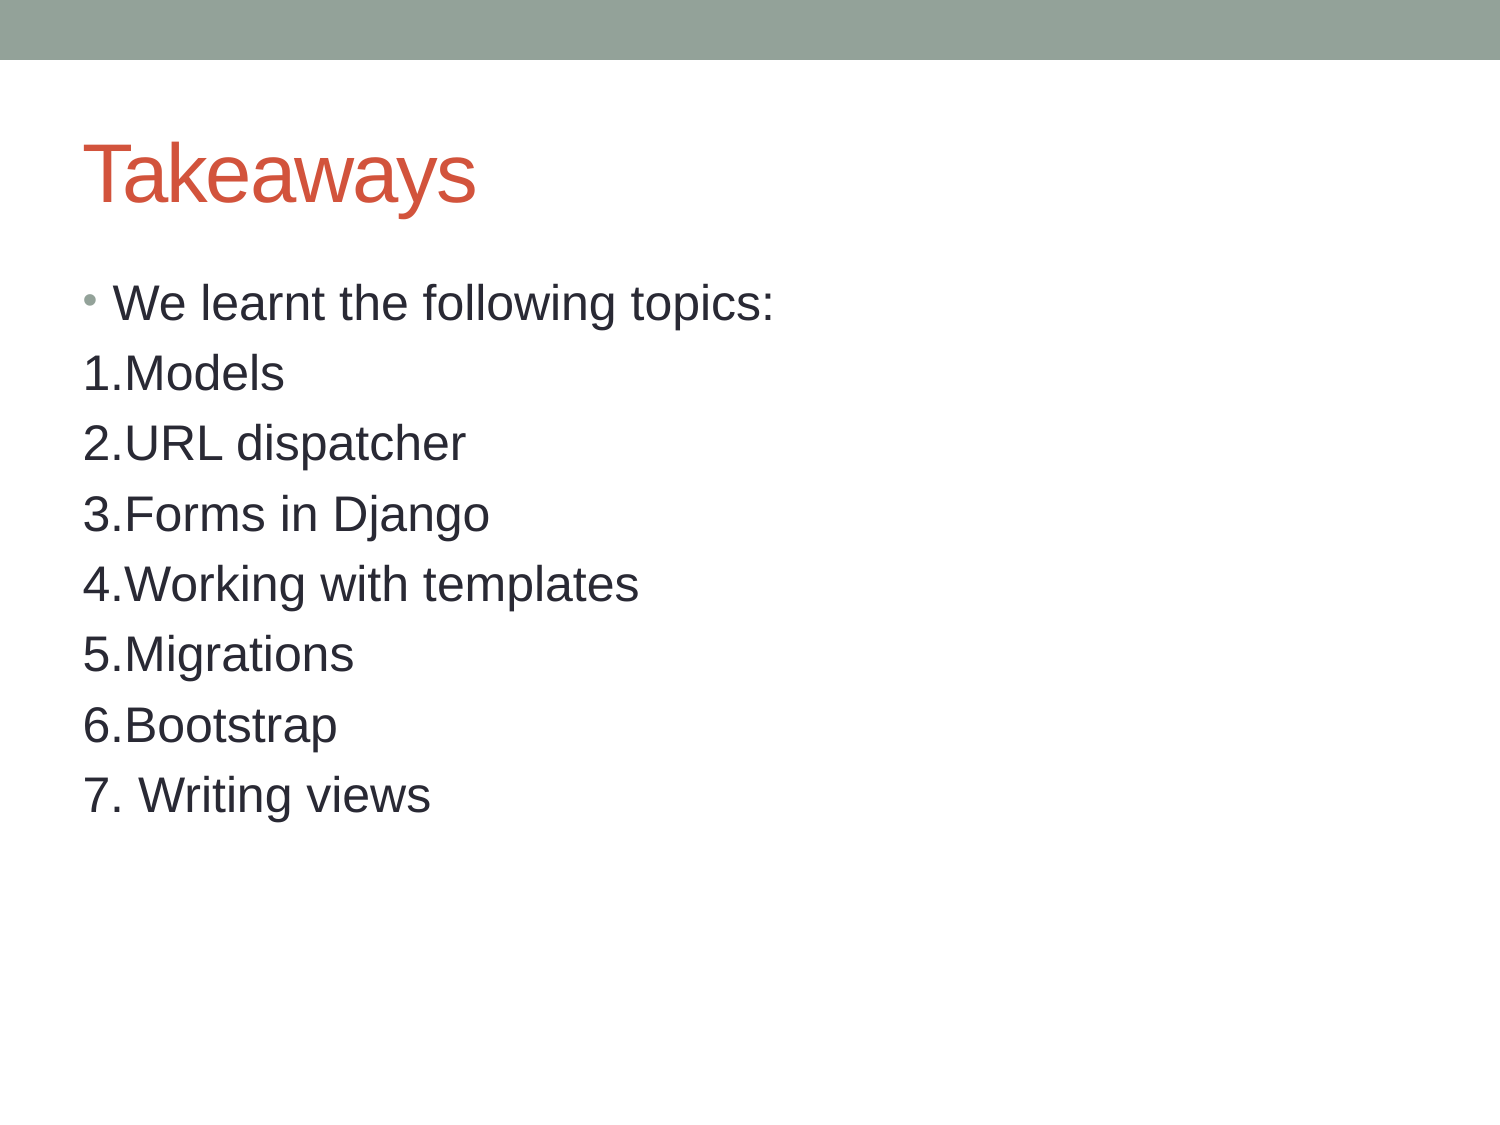

# Takeaways
We learnt the following topics:
1.Models
2.URL dispatcher
3.Forms in Django
4.Working with templates
5.Migrations
6.Bootstrap
7. Writing views